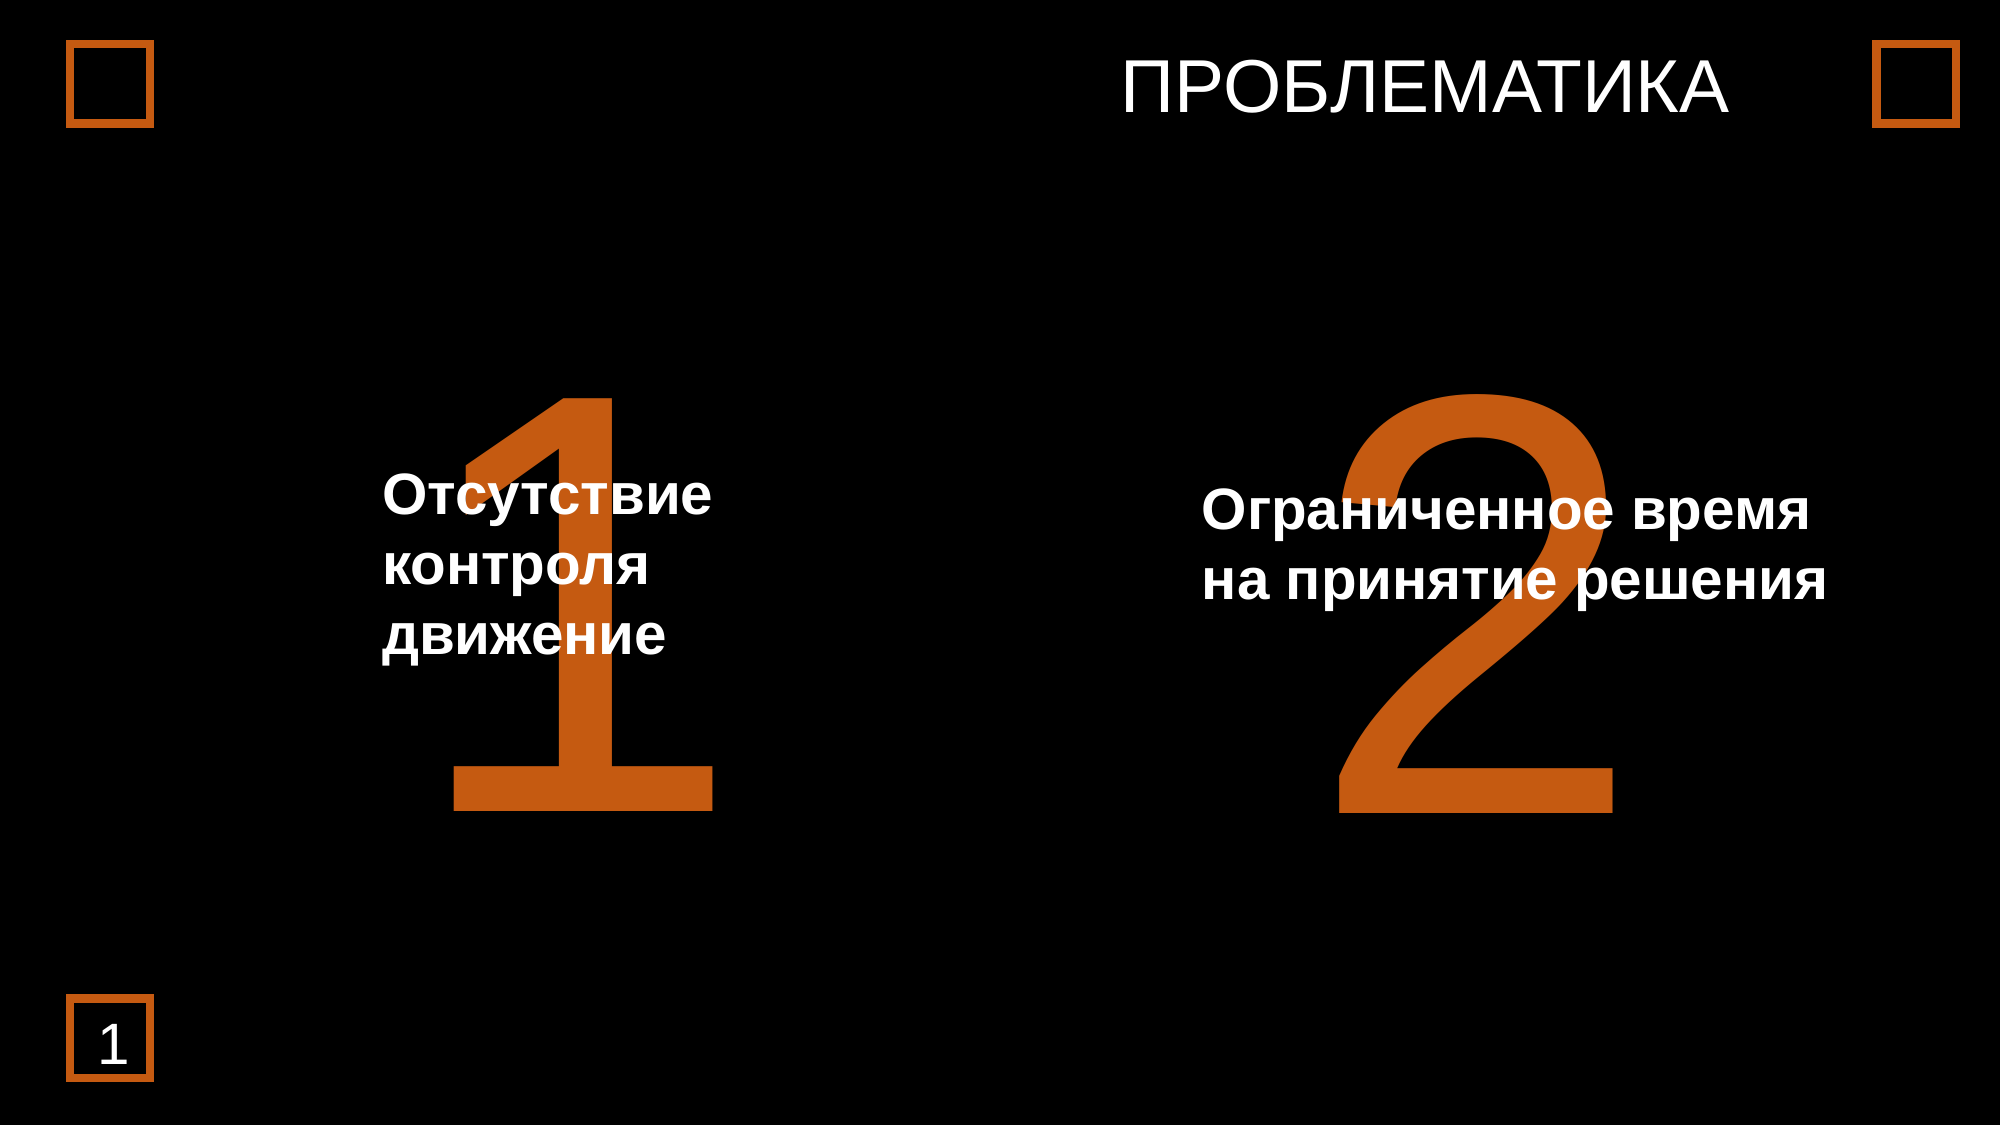

ПРОБЛЕМАТИКА

1
2
Отсутствие контроля
движение
Ограниченное время на принятие решения

1